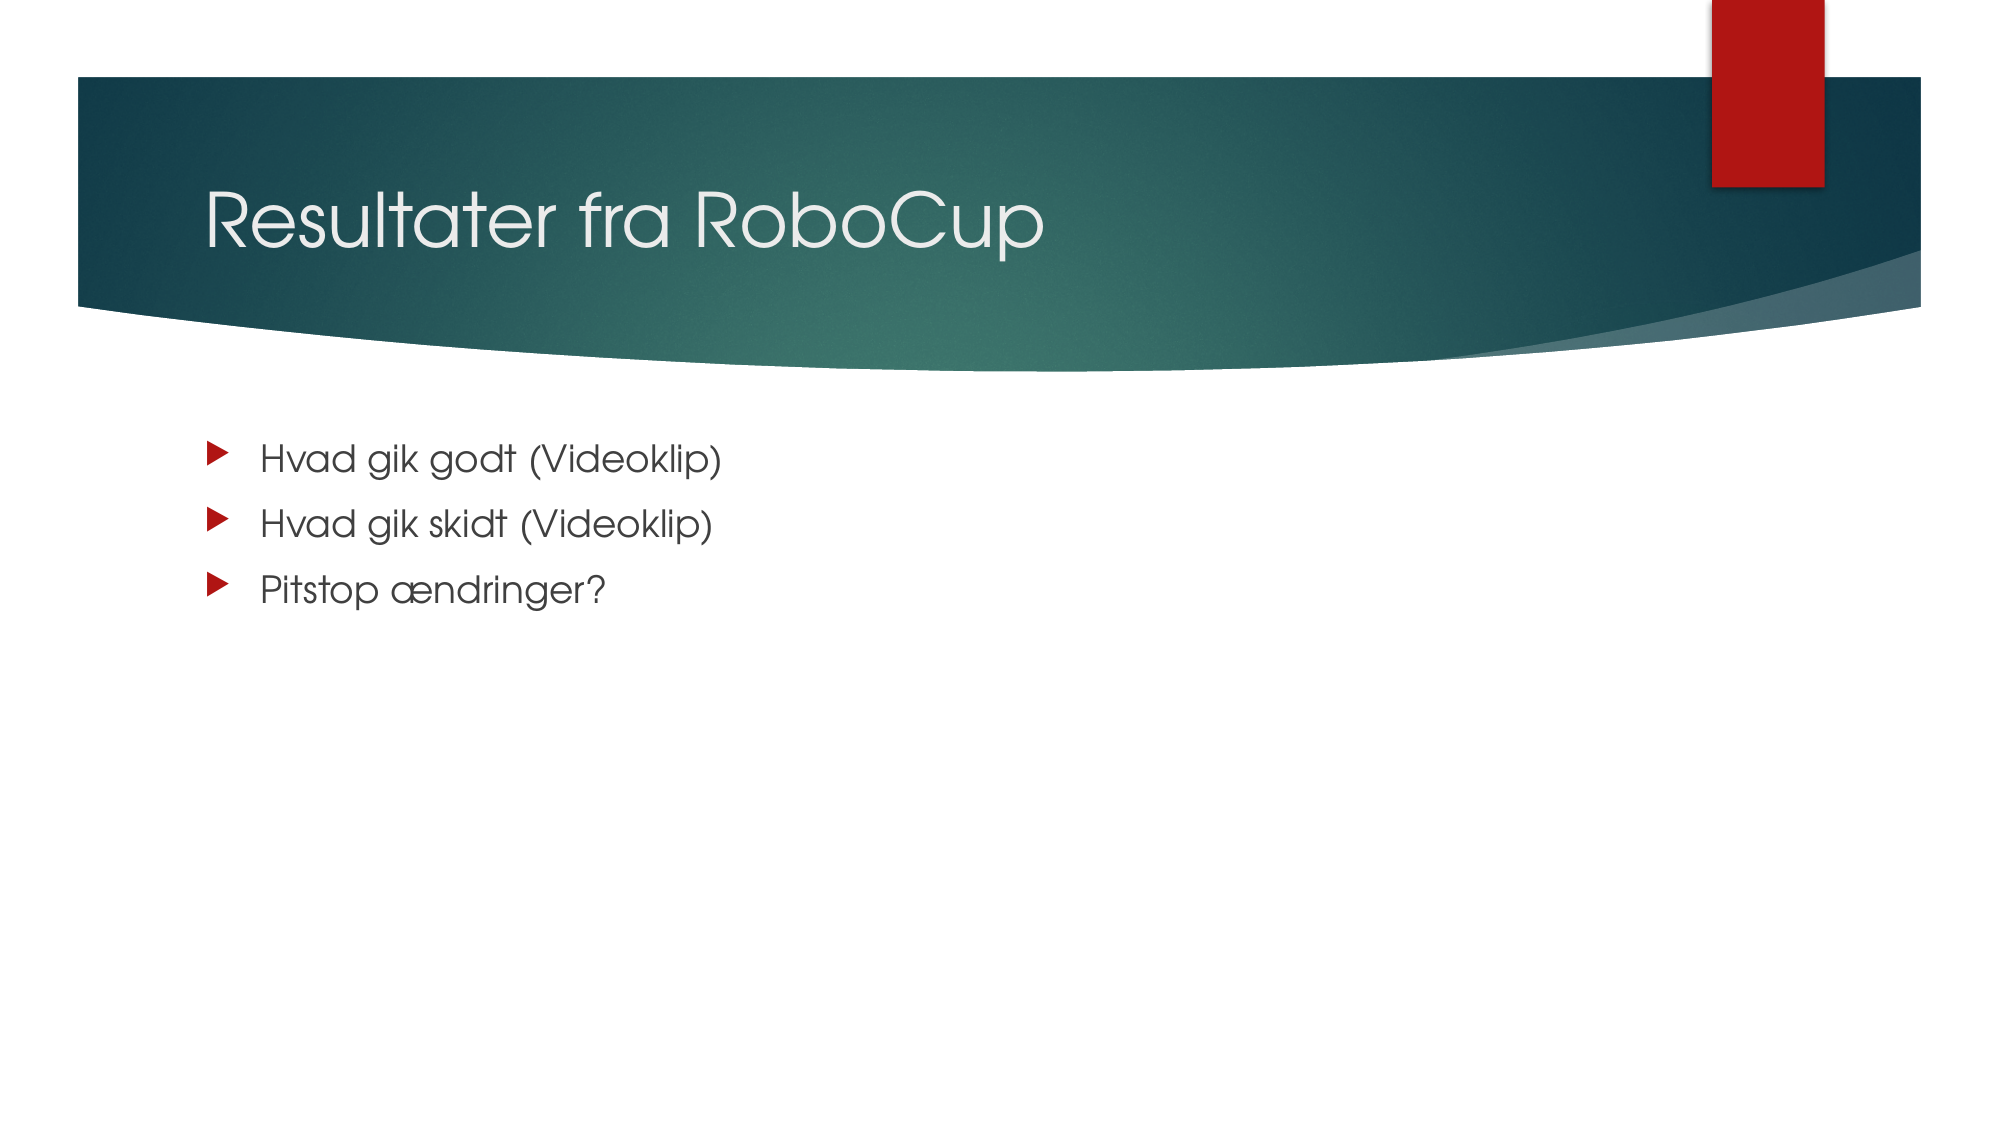

# Resultater fra RoboCup
Hvad gik godt (Videoklip)
Hvad gik skidt (Videoklip)
Pitstop ændringer?